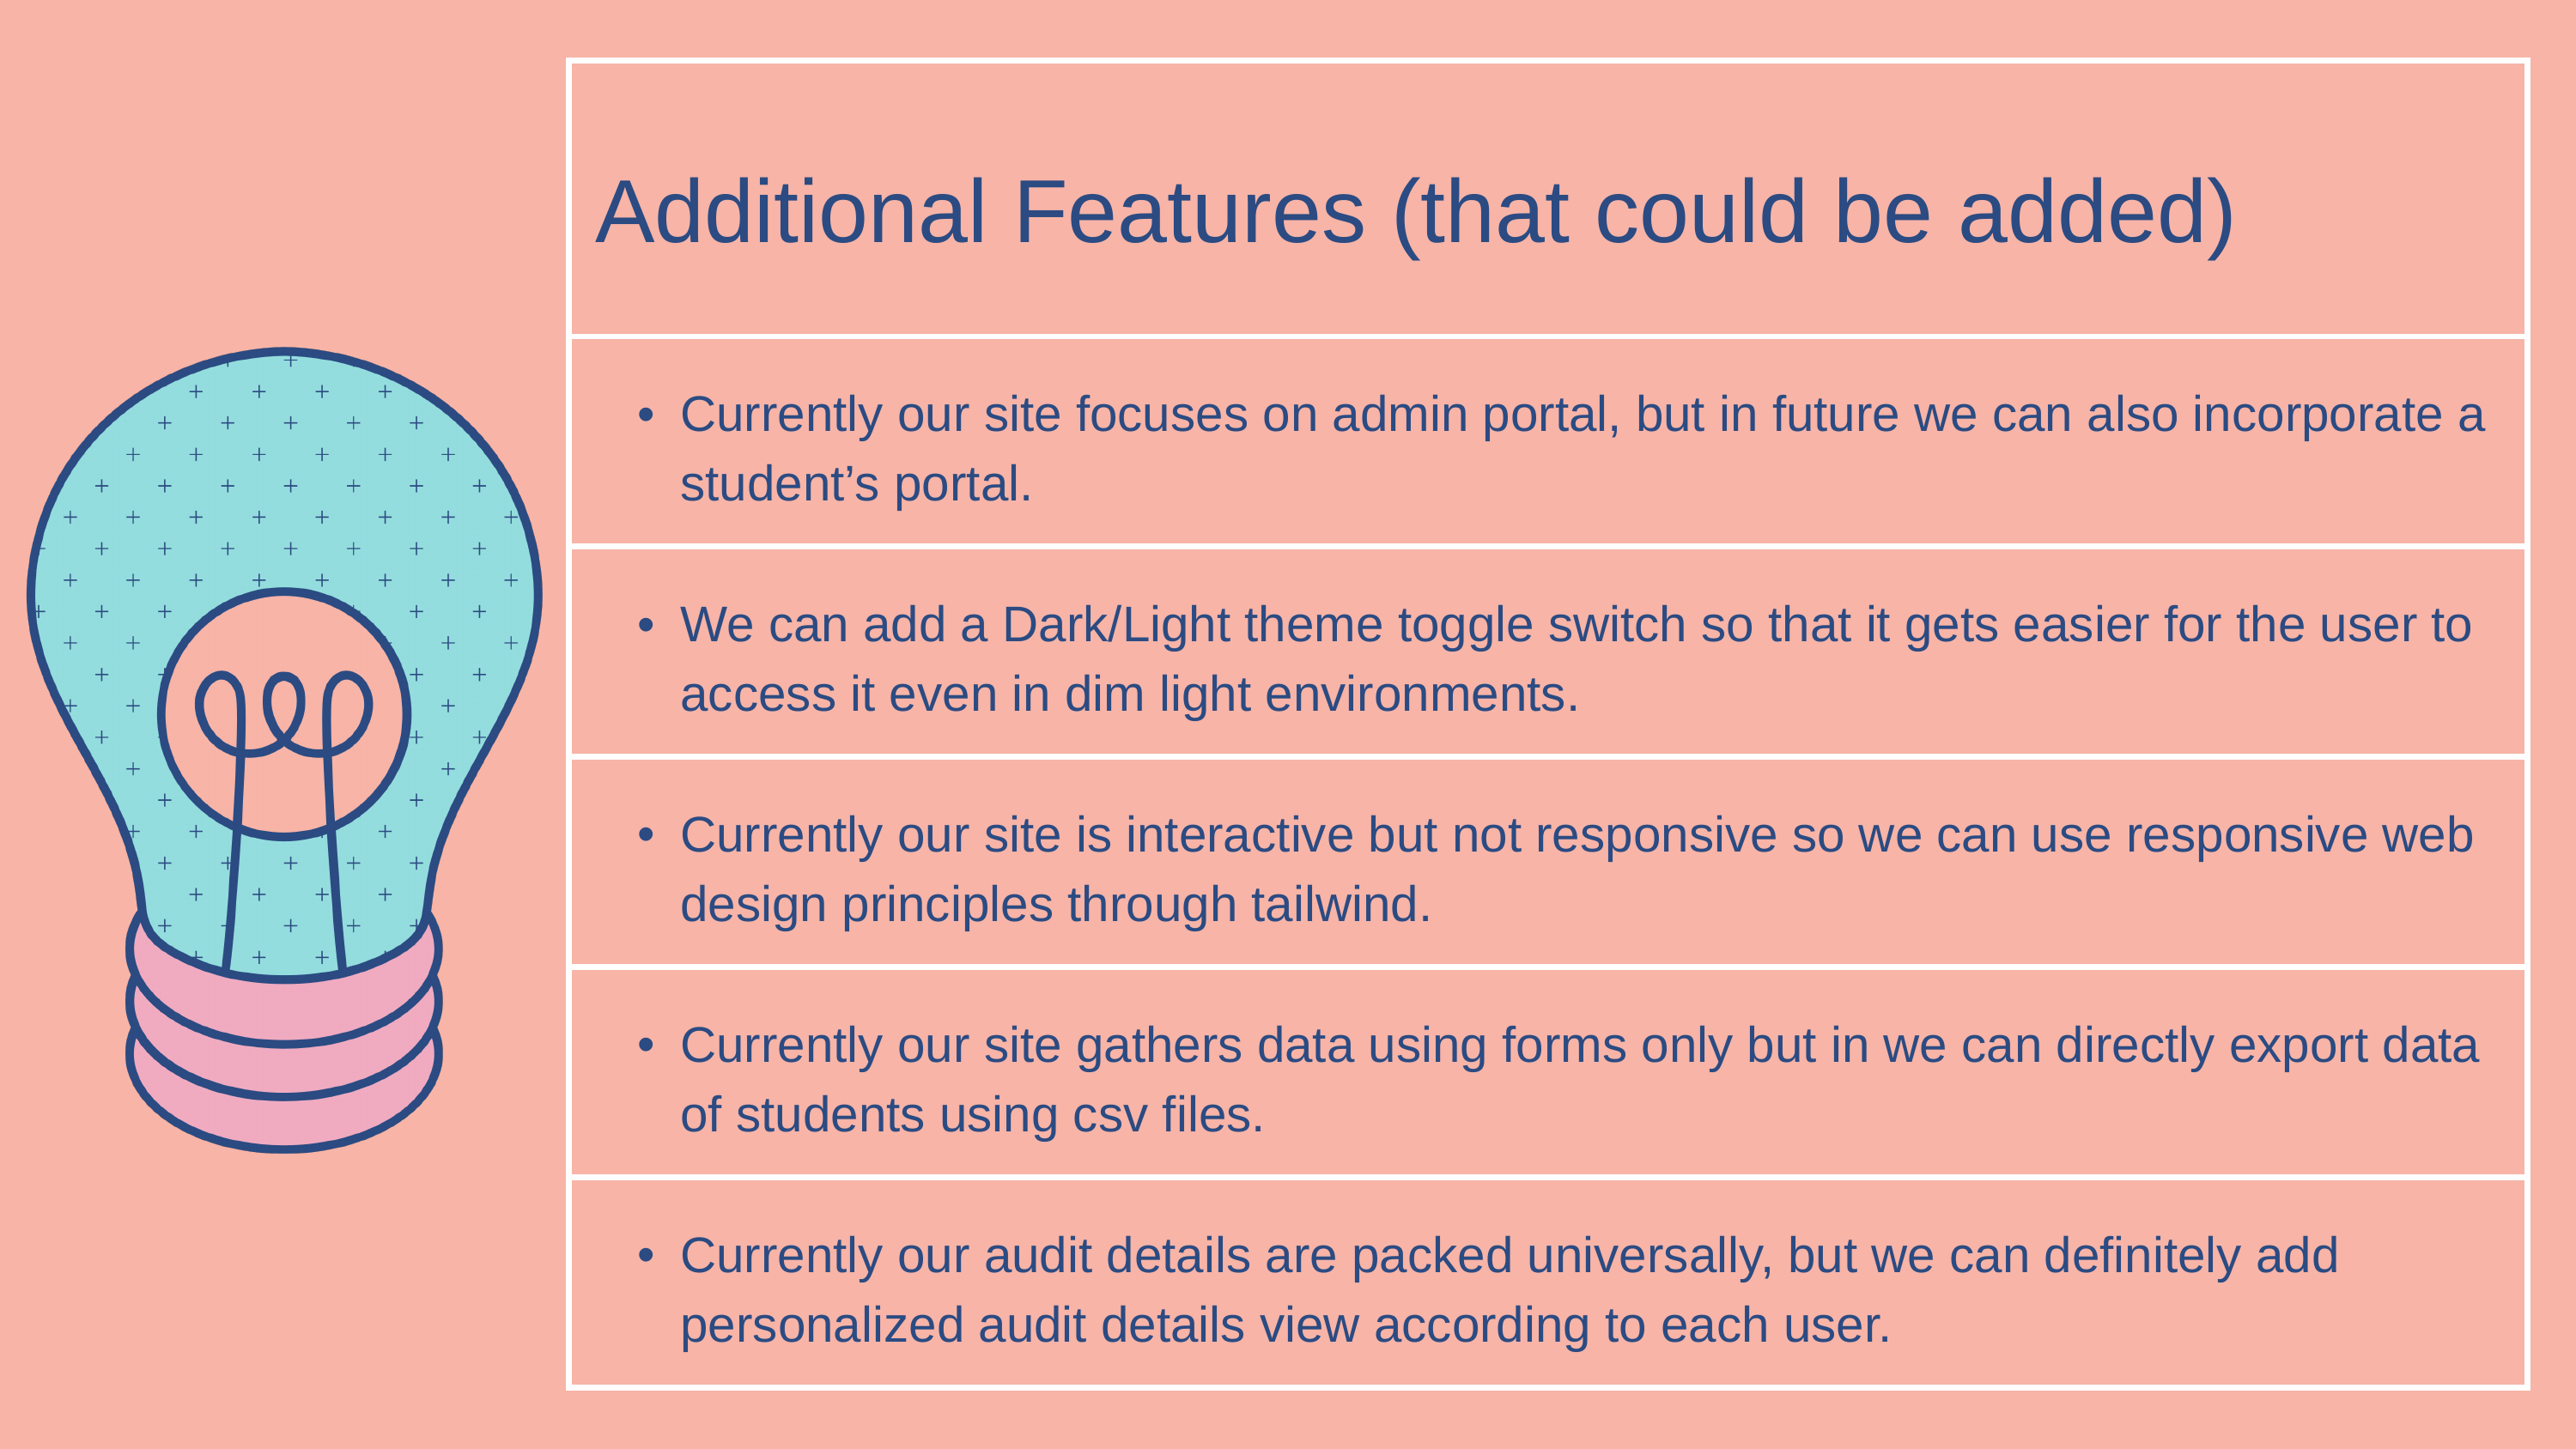

| Additional Features (that could be added) |
| --- |
| Currently our site focuses on admin portal, but in future we can also incorporate a student’s portal. |
| We can add a Dark/Light theme toggle switch so that it gets easier for the user to access it even in dim light environments. |
| Currently our site is interactive but not responsive so we can use responsive web design principles through tailwind. |
| Currently our site gathers data using forms only but in we can directly export data of students using csv files. |
| Currently our audit details are packed universally, but we can definitely add personalized audit details view according to each user. |